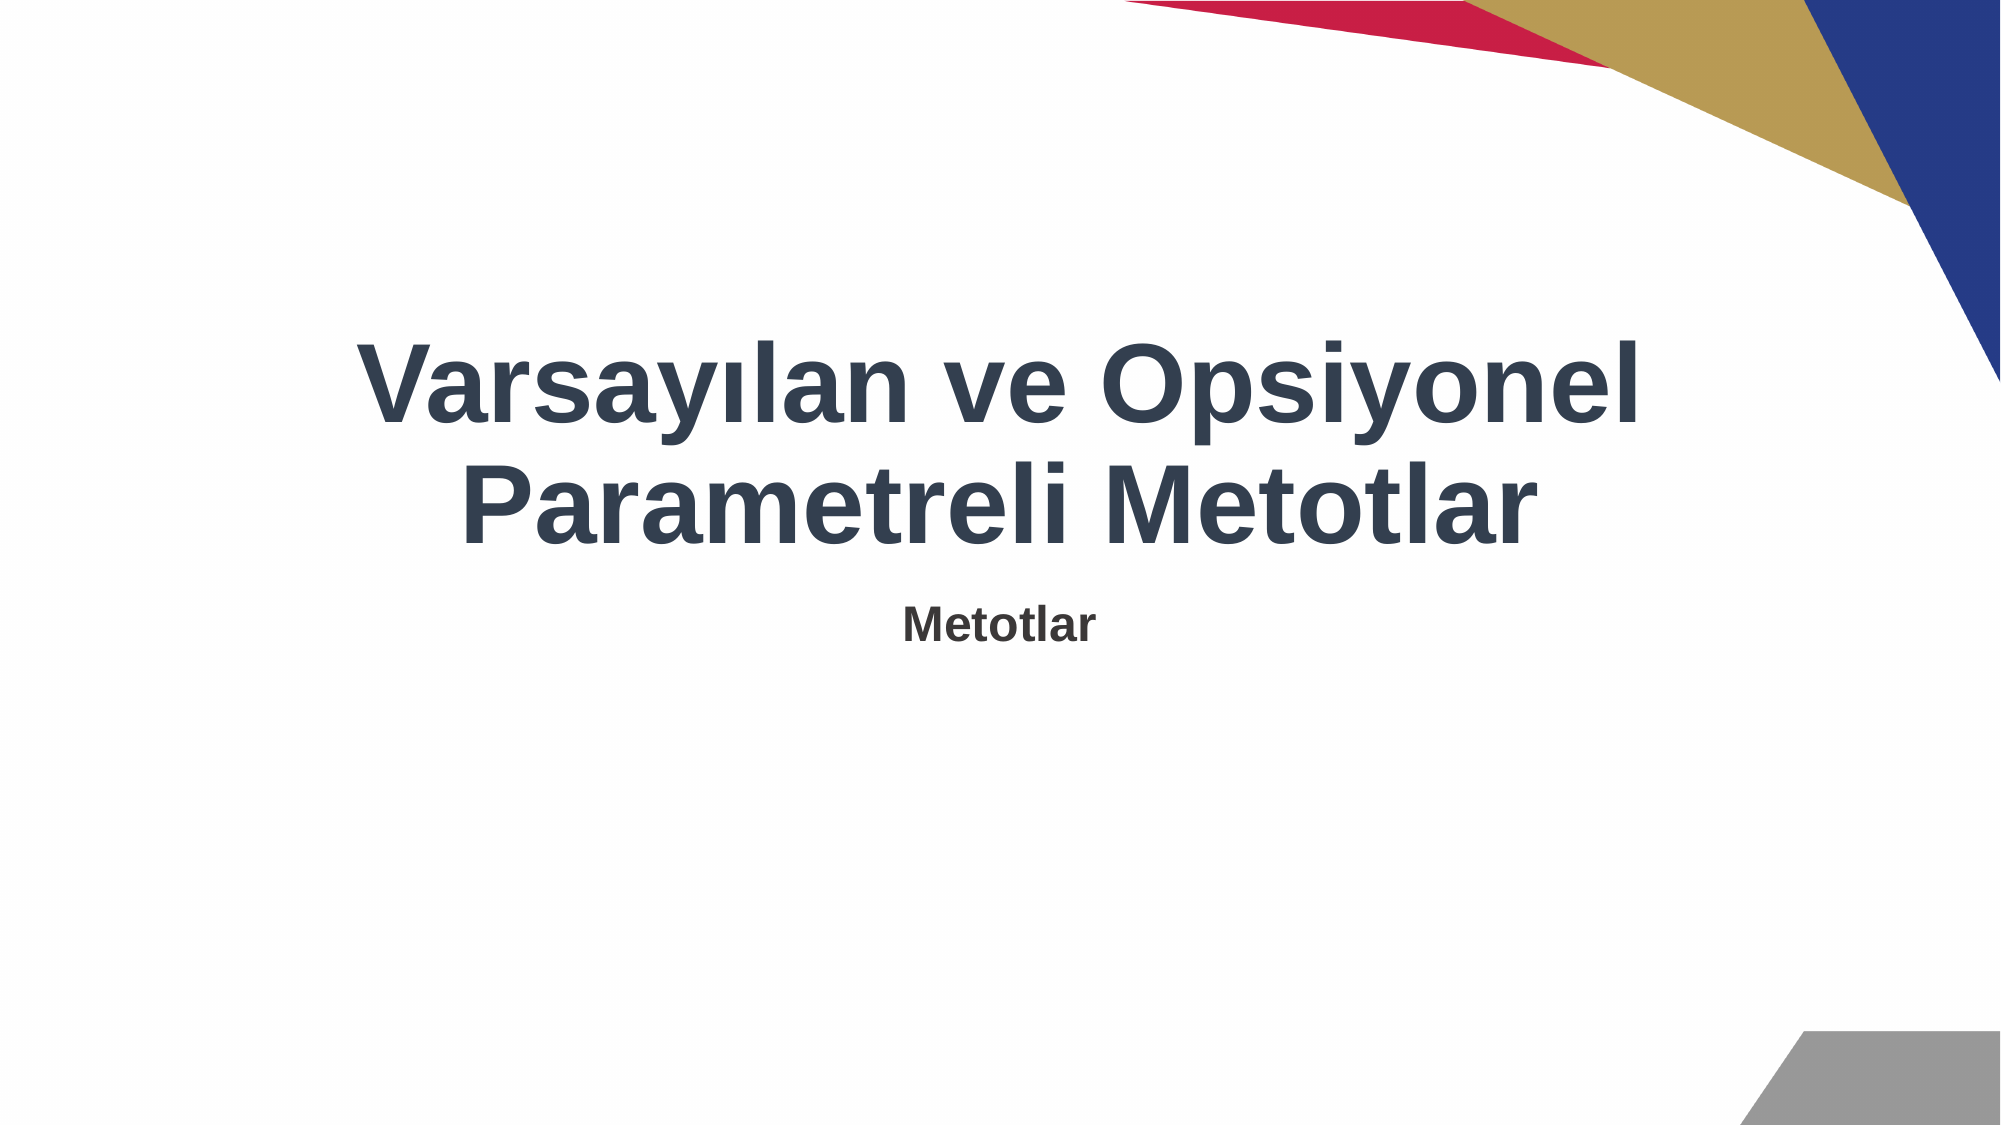

# Varsayılan ve Opsiyonel Parametreli Metotlar
Metotlar